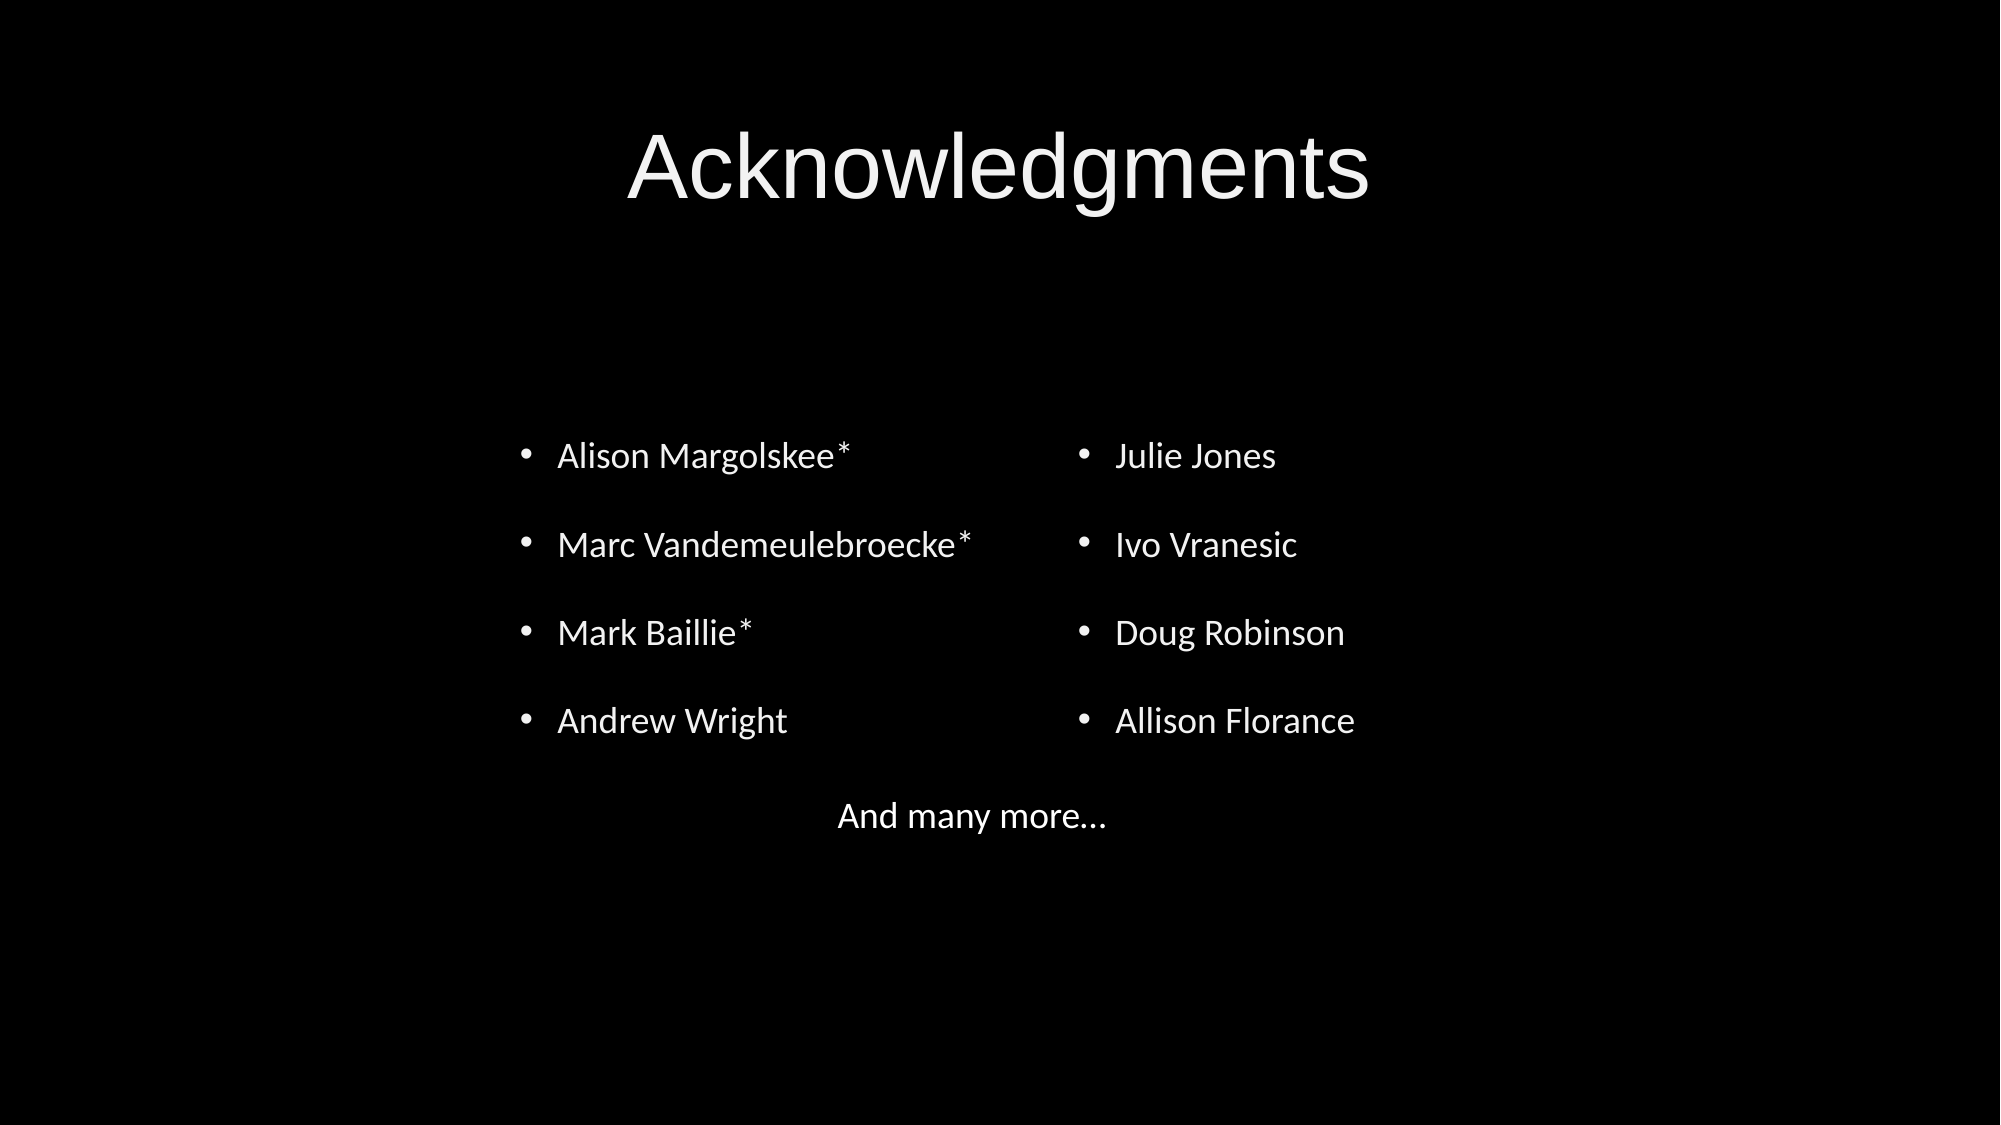

# Acknowledgments
Alison Margolskee*
Marc Vandemeulebroecke*
Mark Baillie*
Andrew Wright
Julie Jones
Ivo Vranesic
Doug Robinson
Allison Florance
And many more…